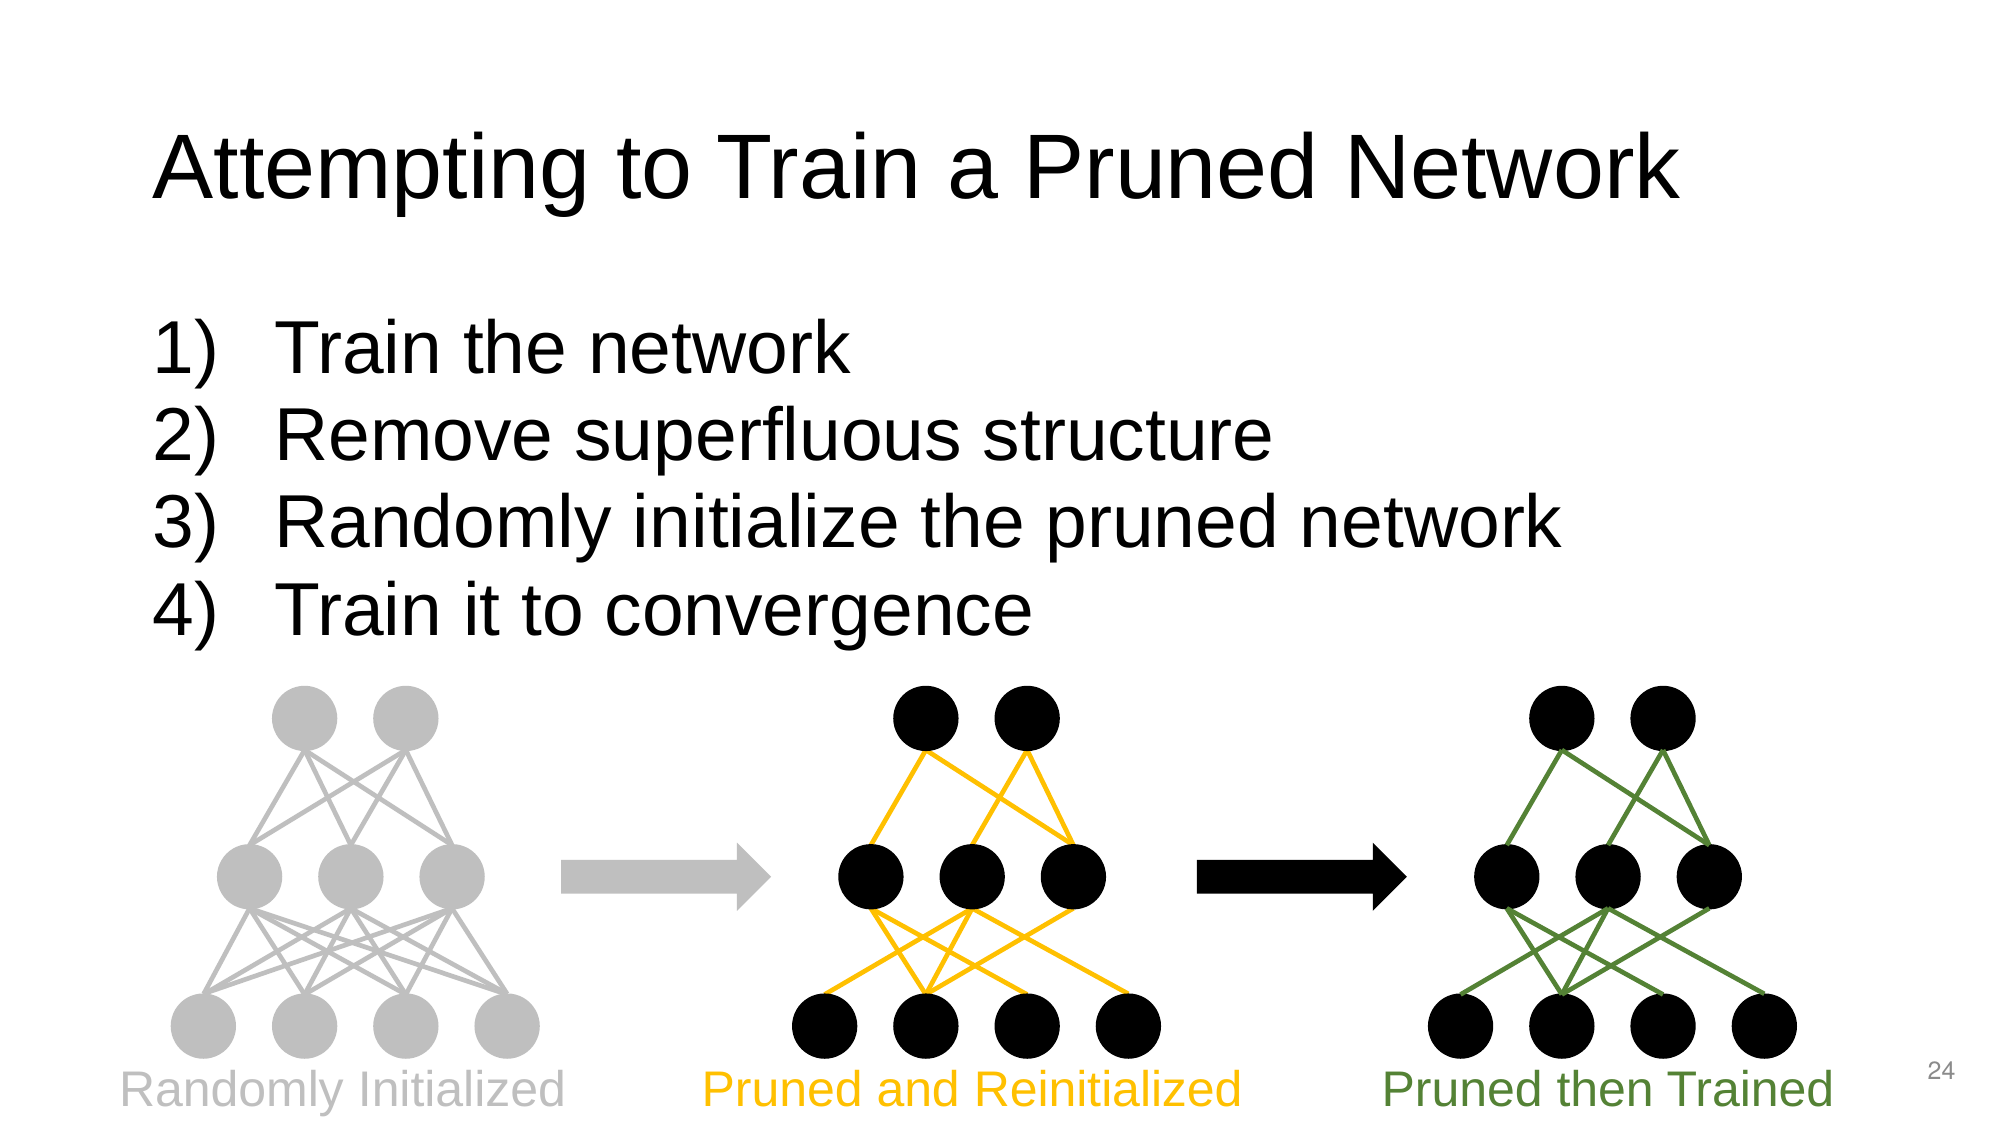

# Attempting to Train a Pruned Network
Train the network
Remove superfluous structure
Randomly initialize the pruned network
Train it to convergence

Randomly Initialized
Pruned and Reinitialized
Pruned then Trained
24